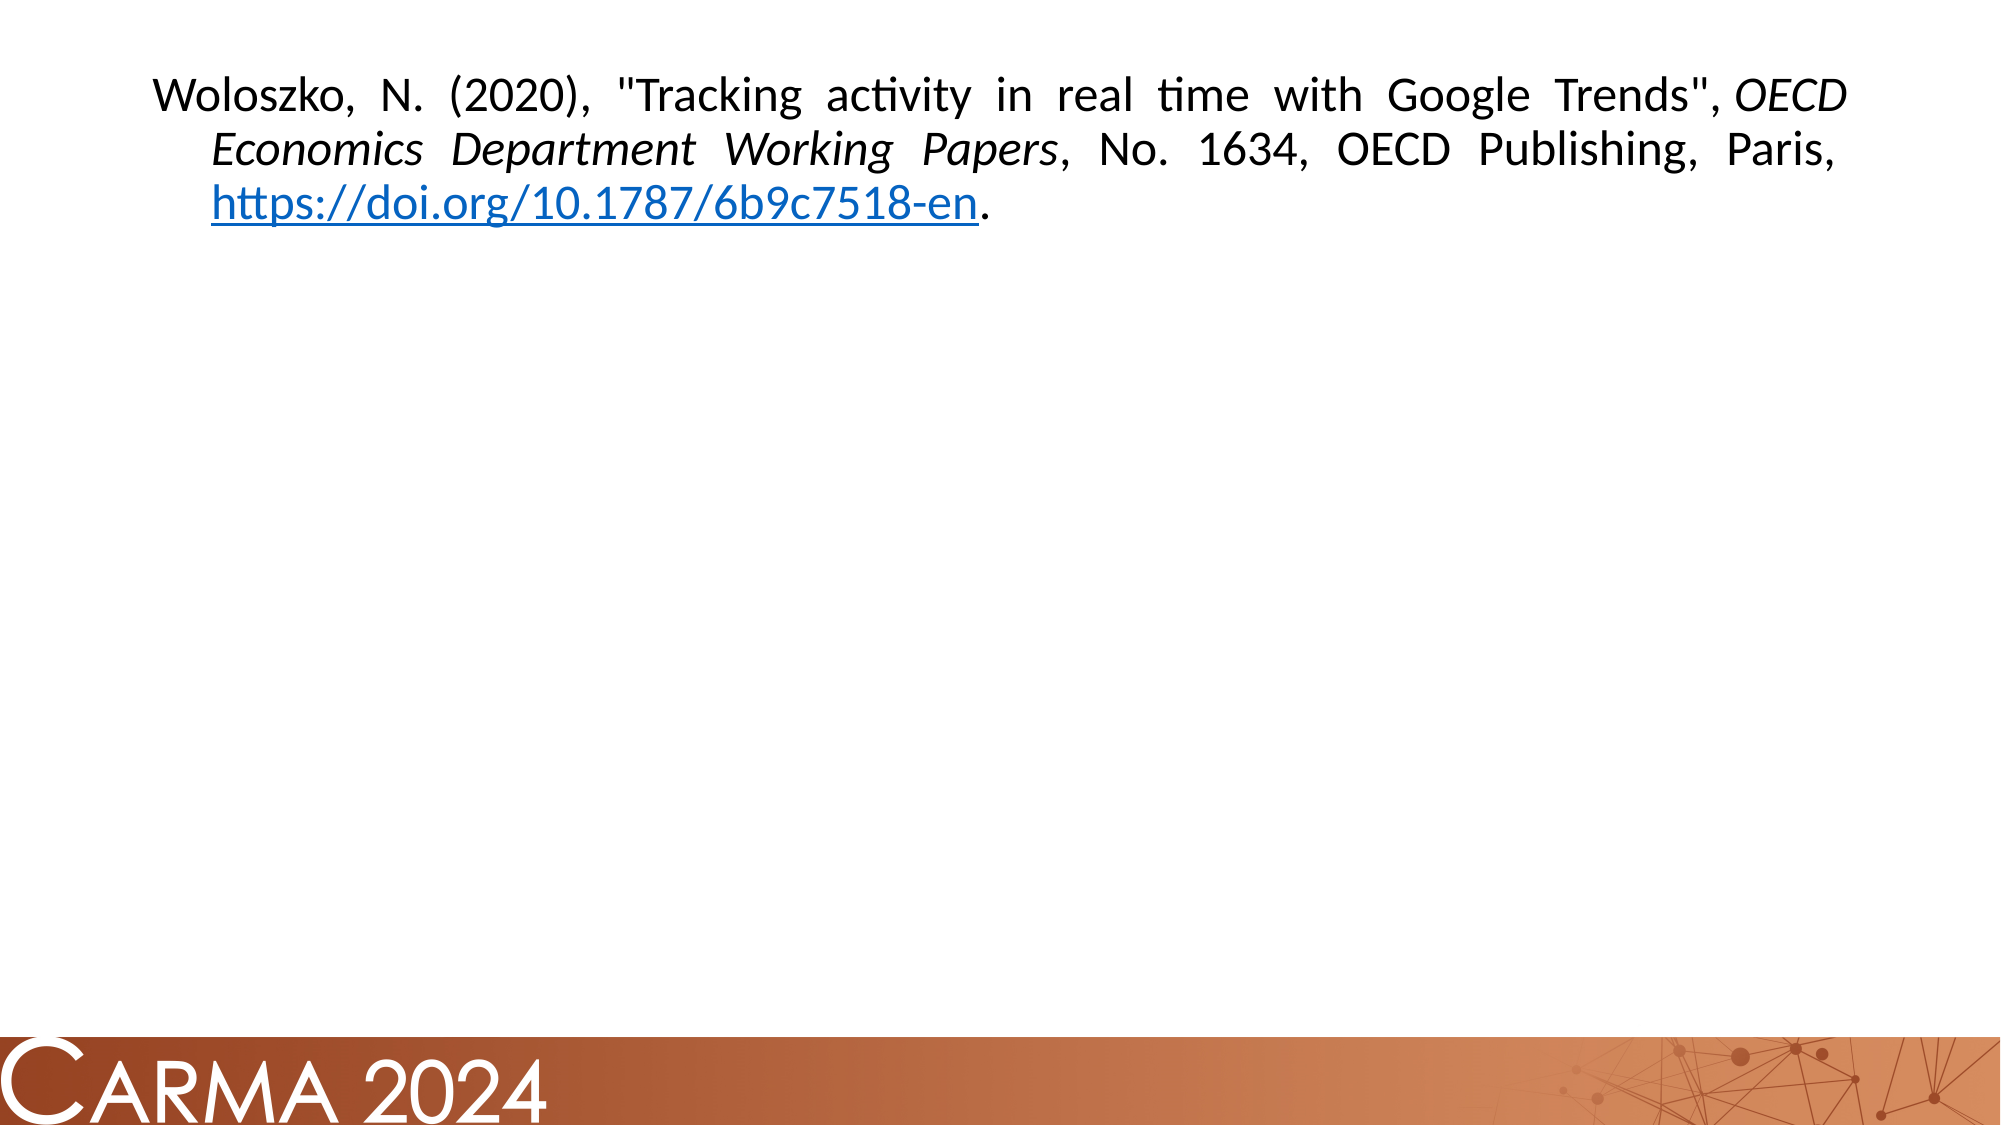

Woloszko, N. (2020), "Tracking activity in real time with Google Trends", OECD Economics Department Working Papers, No. 1634, OECD Publishing, Paris, https://doi.org/10.1787/6b9c7518-en.